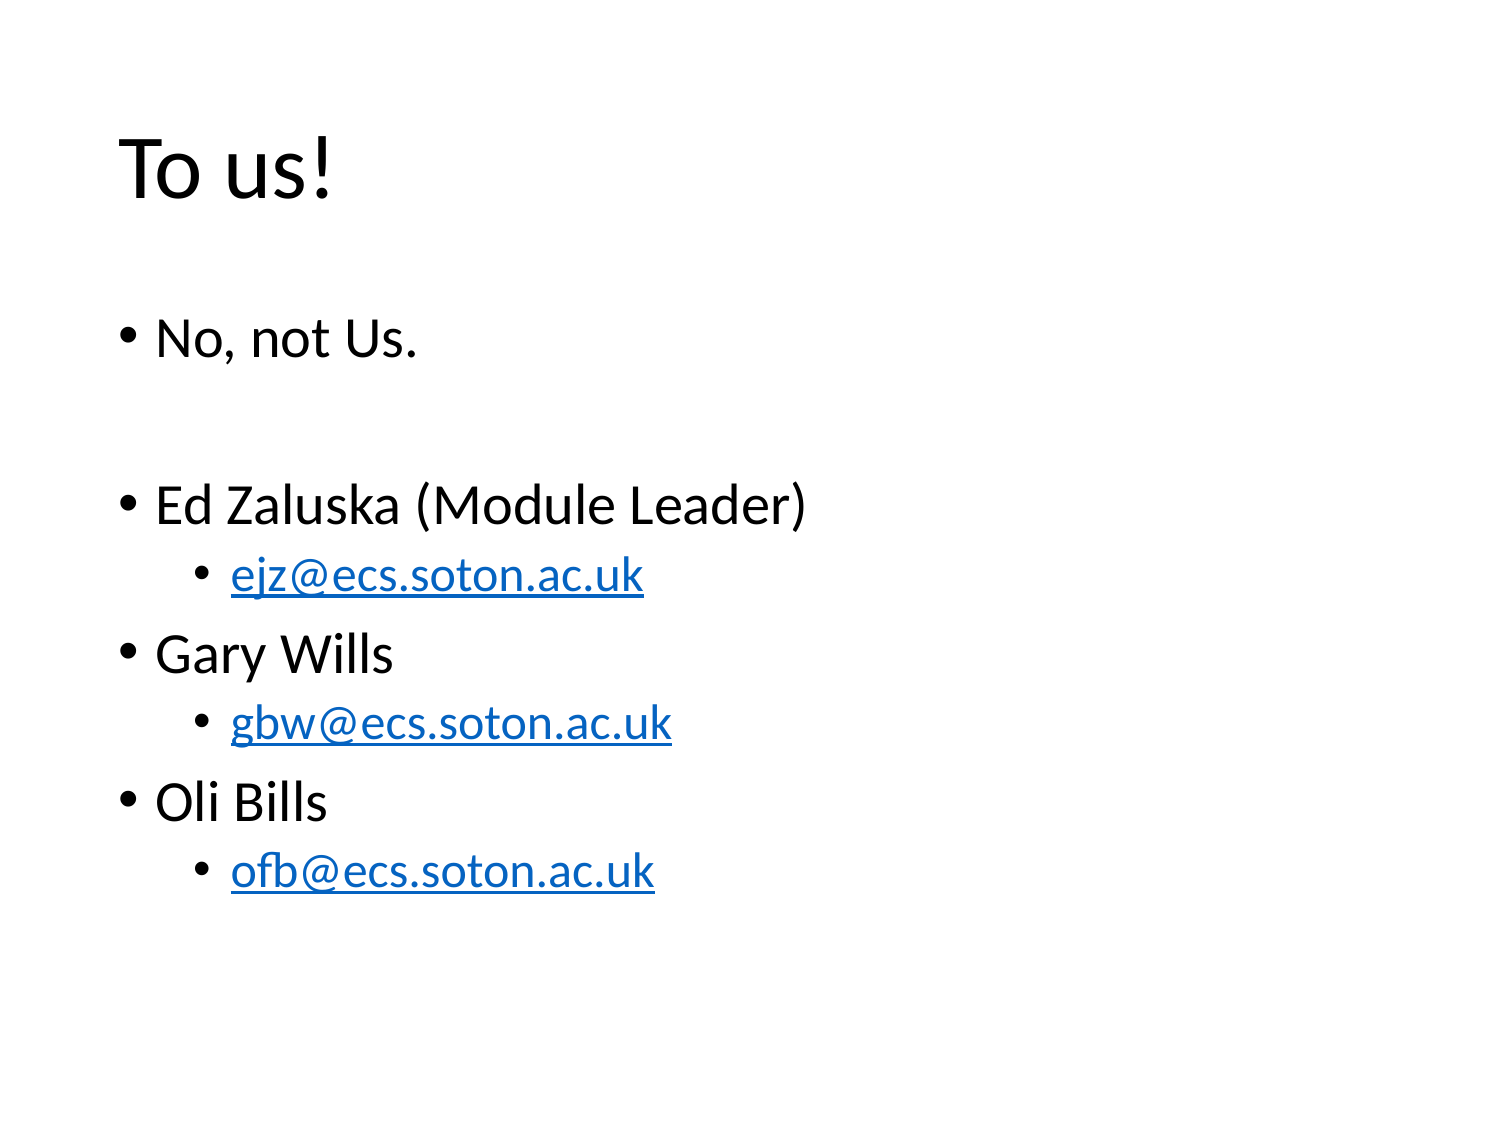

# To us!
No, not Us.

Ed Zaluska (Module Leader)
ejz@ecs.soton.ac.uk
Gary Wills
gbw@ecs.soton.ac.uk
Oli Bills
ofb@ecs.soton.ac.uk